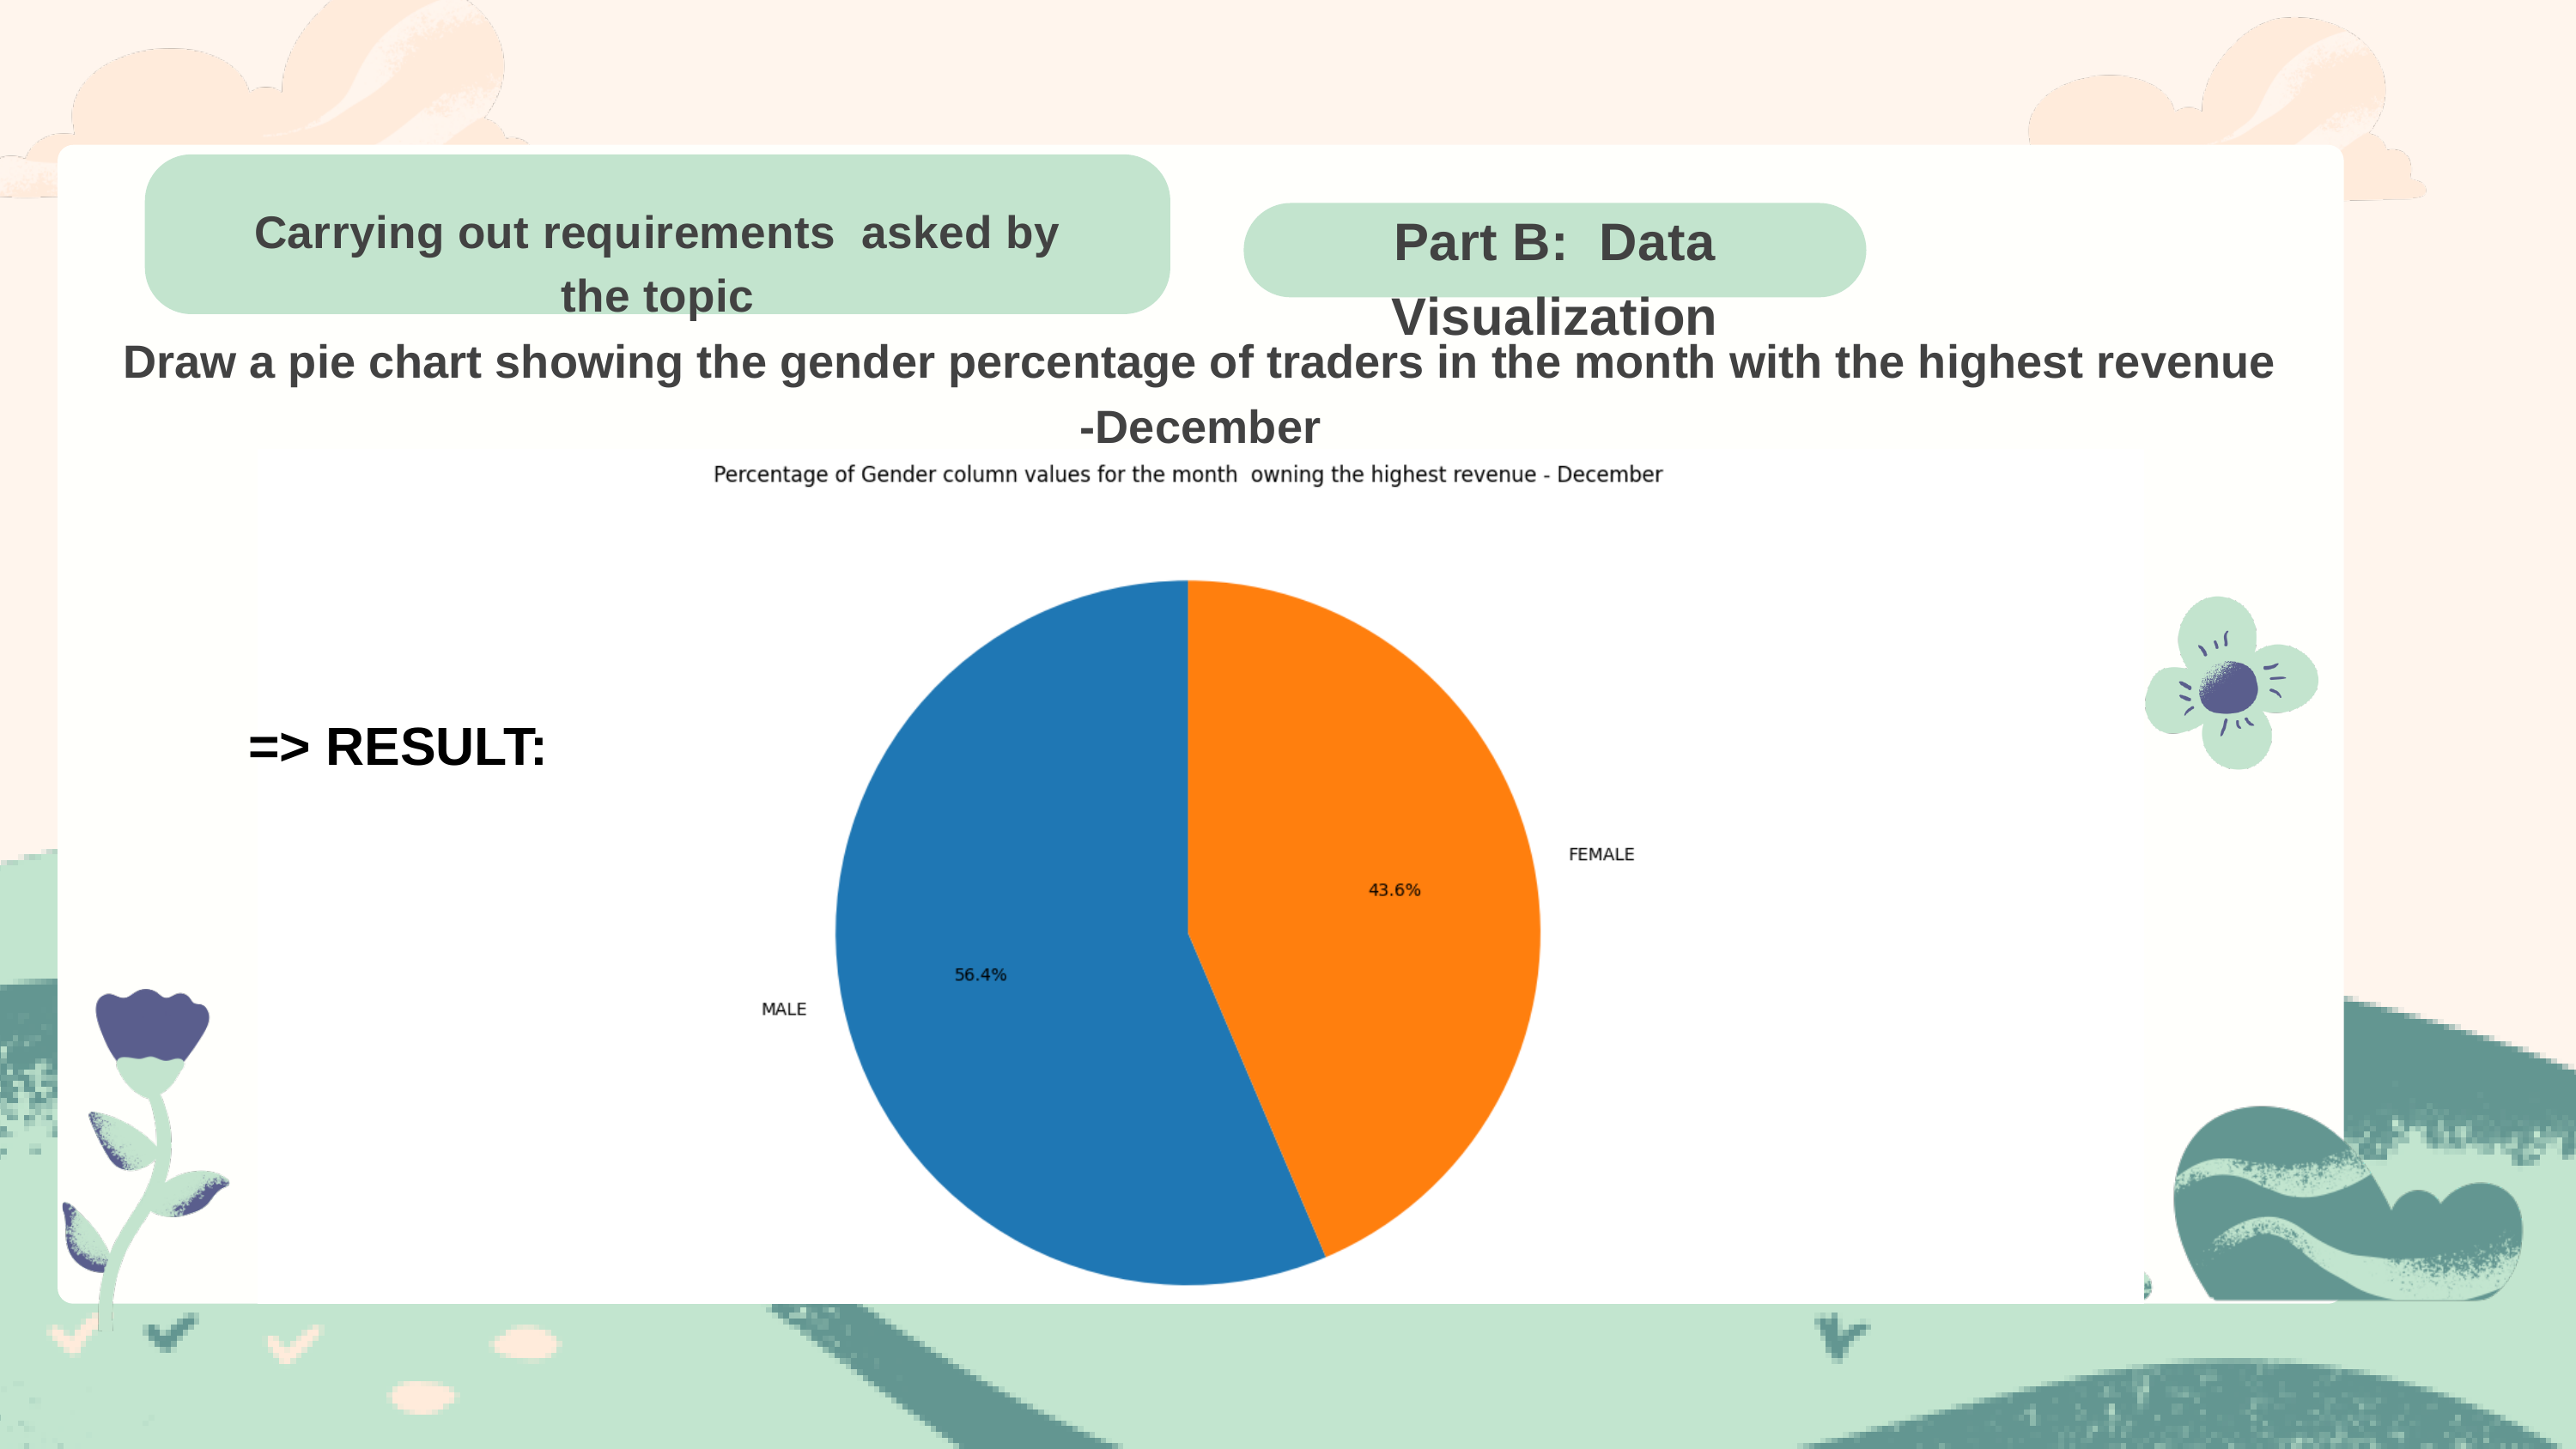

s

Carrying out requirements  asked by the topic
Part B:  Data Visualization

Draw a pie chart showing the gender percentage of traders in the month with the highest revenue
-December

=> RESULT: